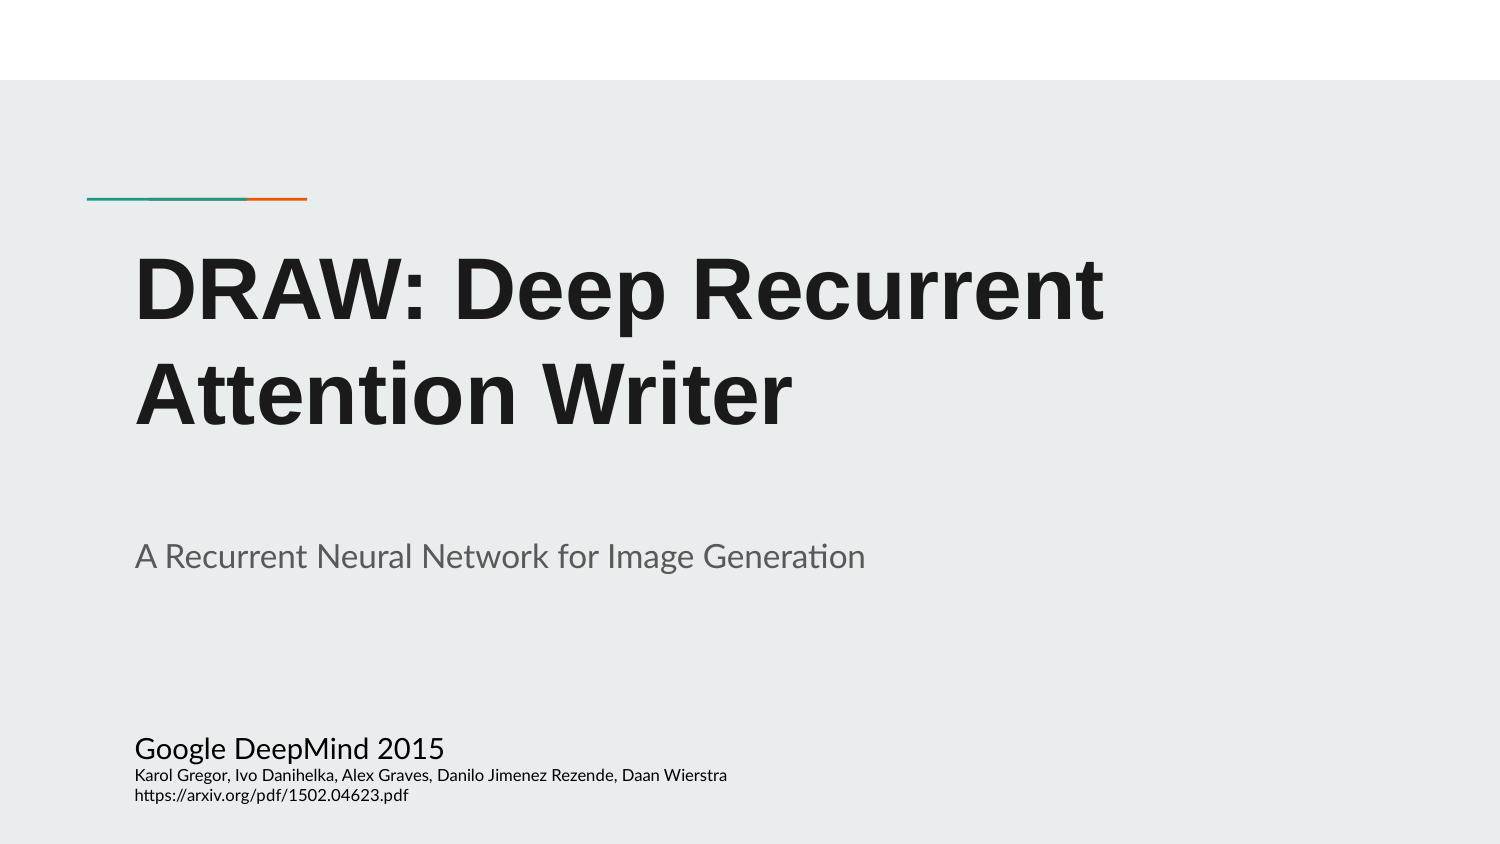

# DRAW: Deep Recurrent Attention Writer
A Recurrent Neural Network for Image Generation
Google DeepMind 2015
Karol Gregor, Ivo Danihelka, Alex Graves, Danilo Jimenez Rezende, Daan Wierstra
https://arxiv.org/pdf/1502.04623.pdf